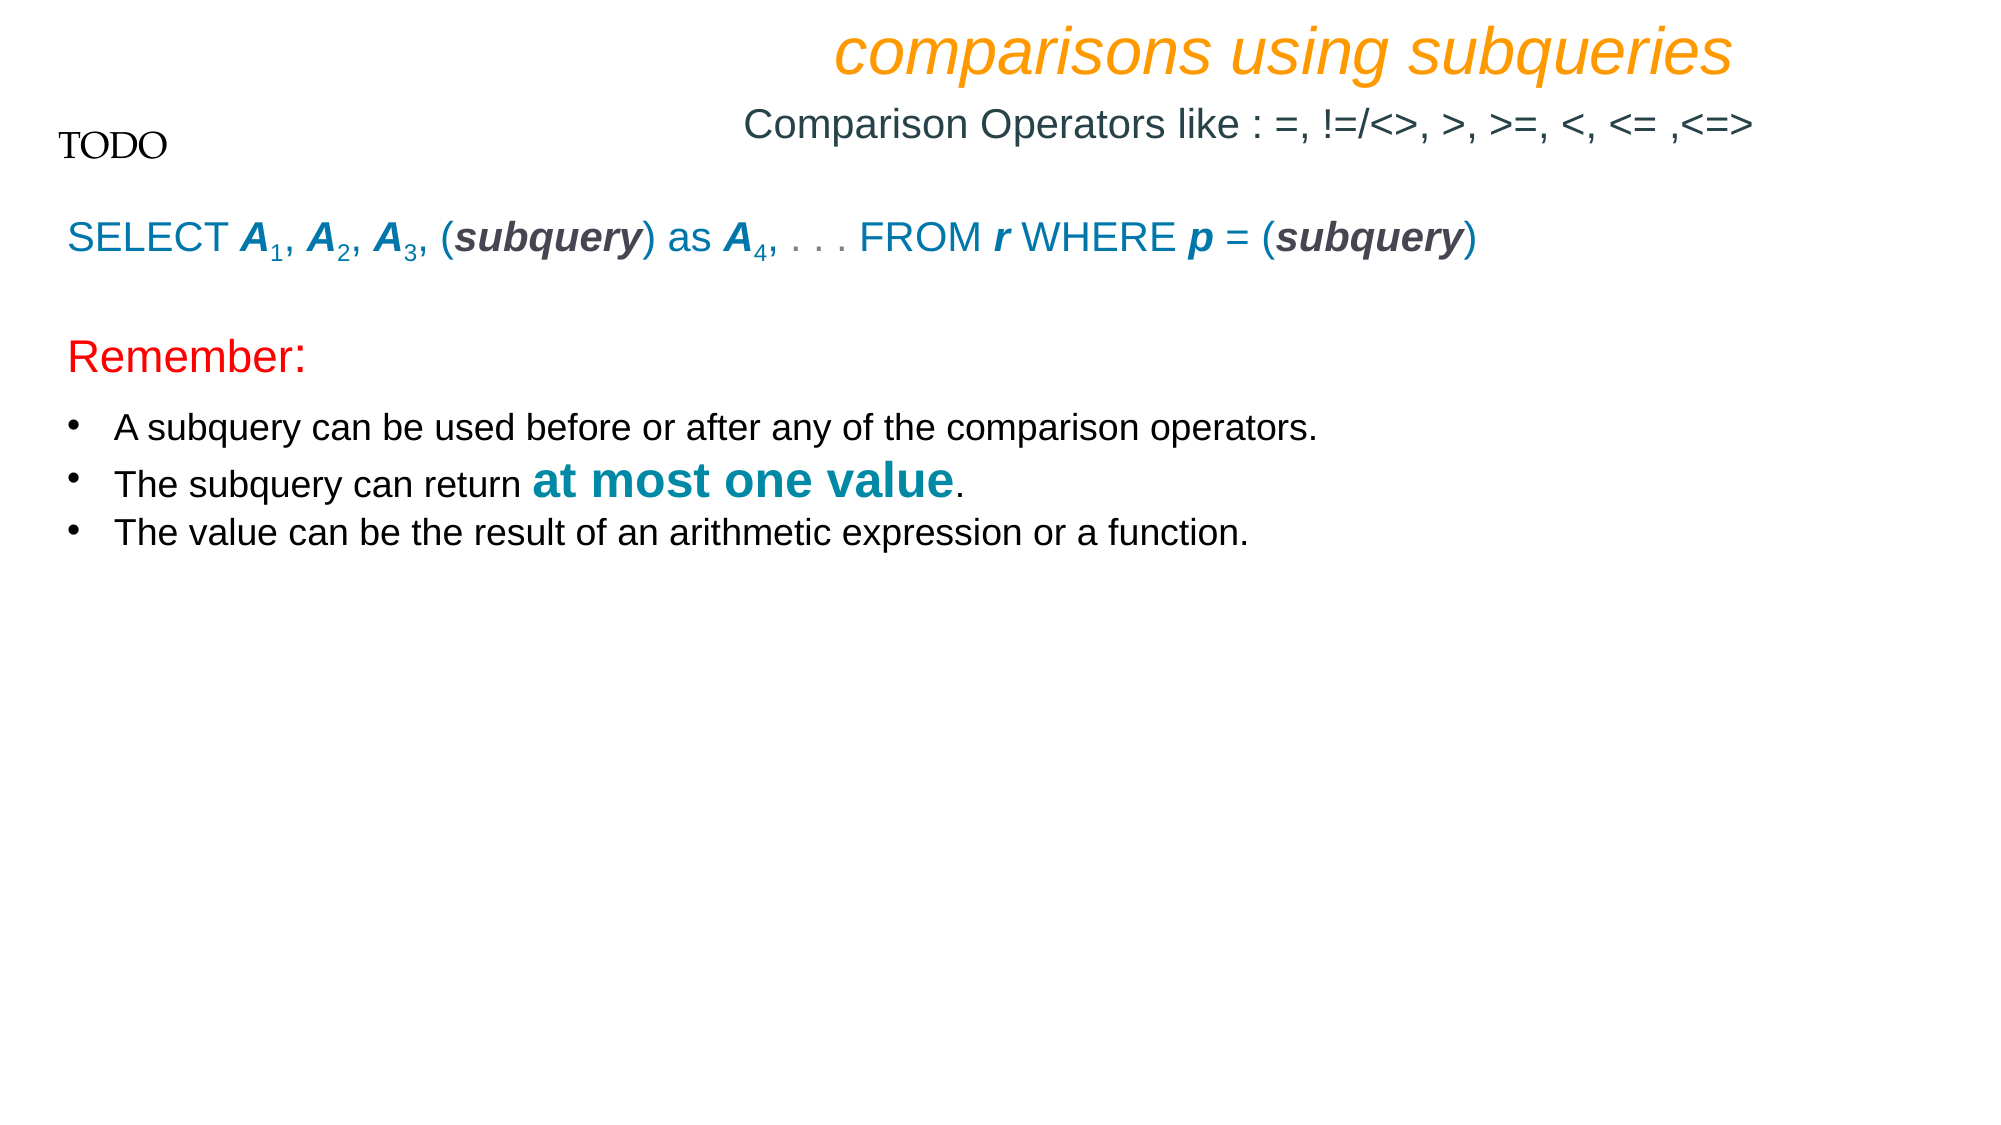

comparisons using subqueries
Comparison Operators like : =, !=/<>, >, >=, <, <= ,<=>
TODO
SELECT A1, A2, A3, (subquery) as A4, . . . FROM r WHERE p = (subquery)
Remember:

A subquery can be used before or after any of the comparison operators.
The subquery can return at most one value.
The value can be the result of an arithmetic expression or a function.